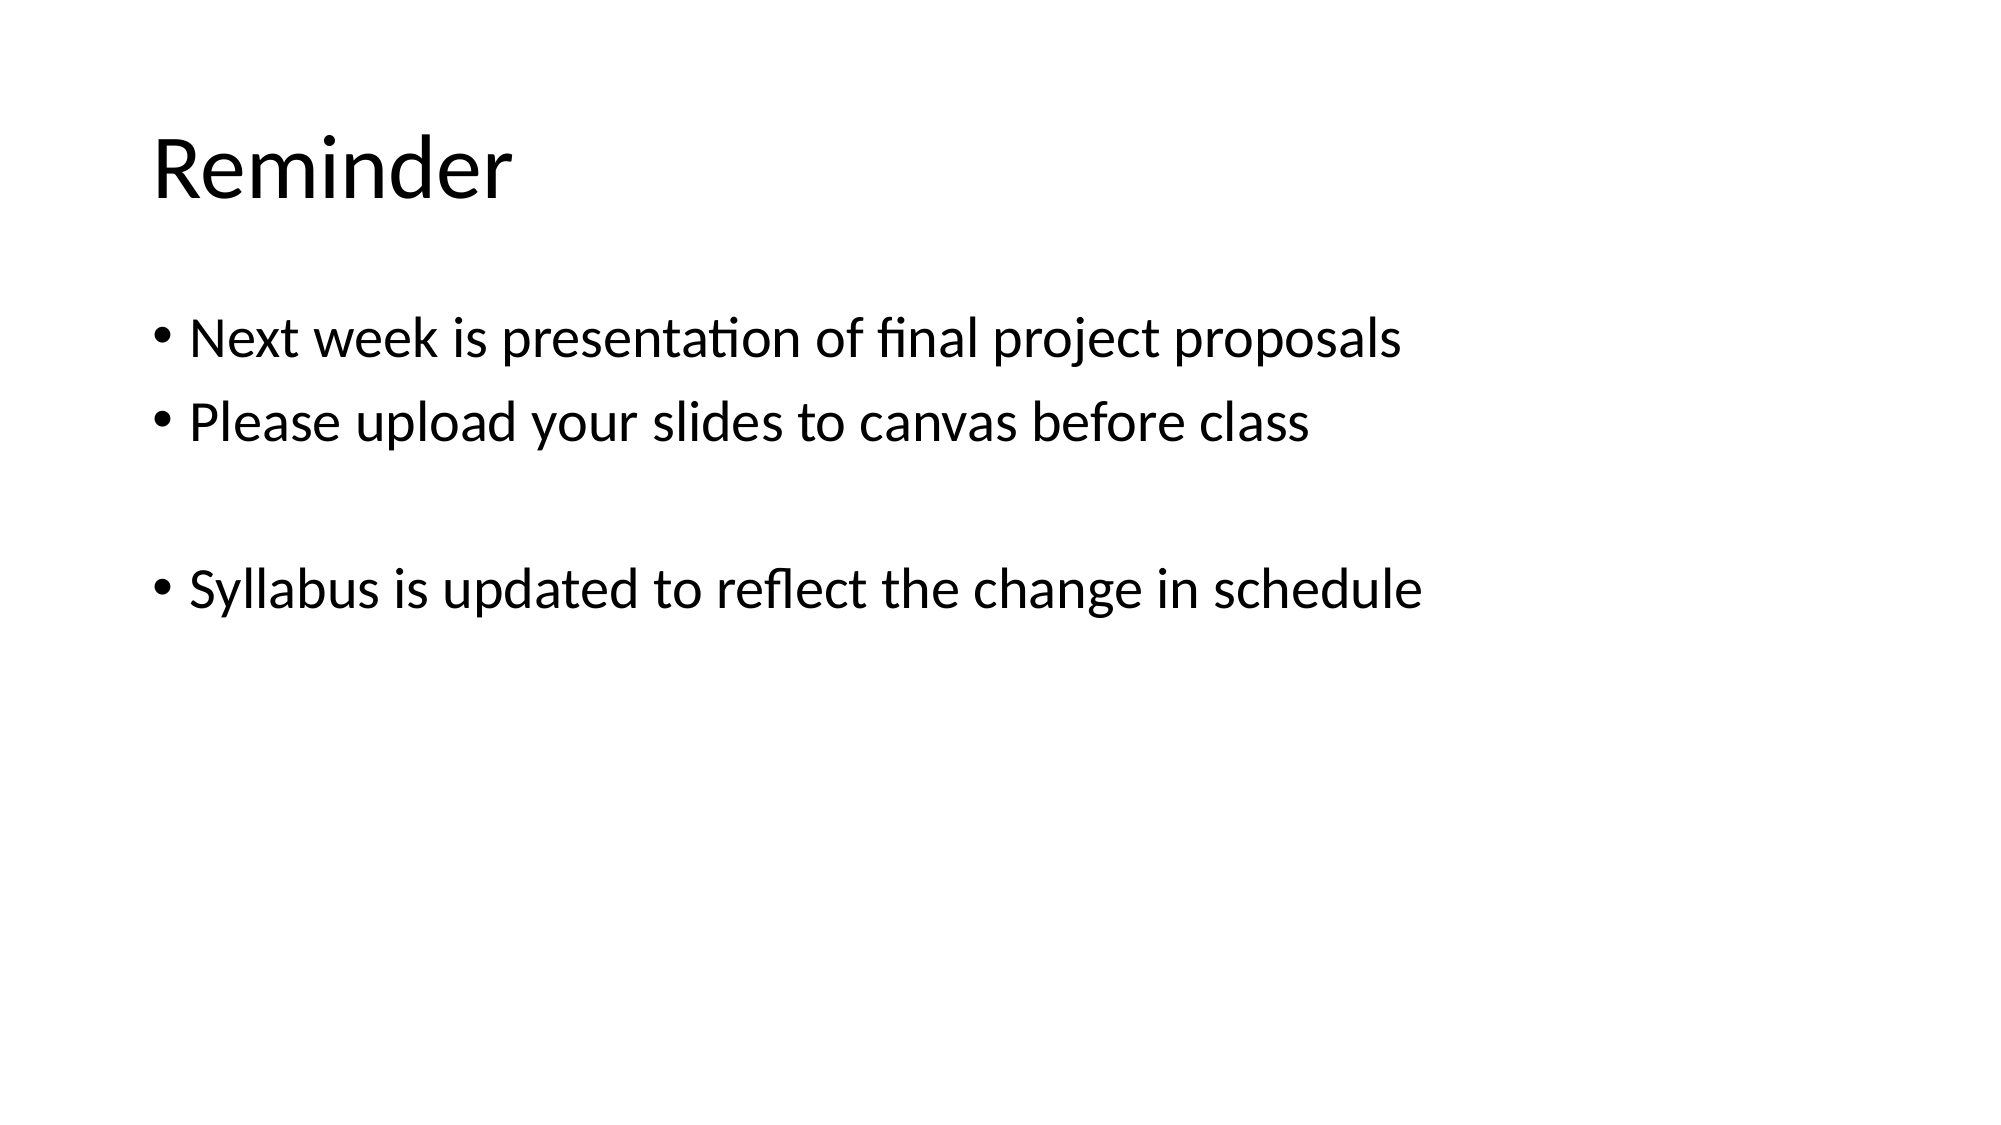

# Reminder
Next week is presentation of final project proposals
Please upload your slides to canvas before class

Syllabus is updated to reflect the change in schedule